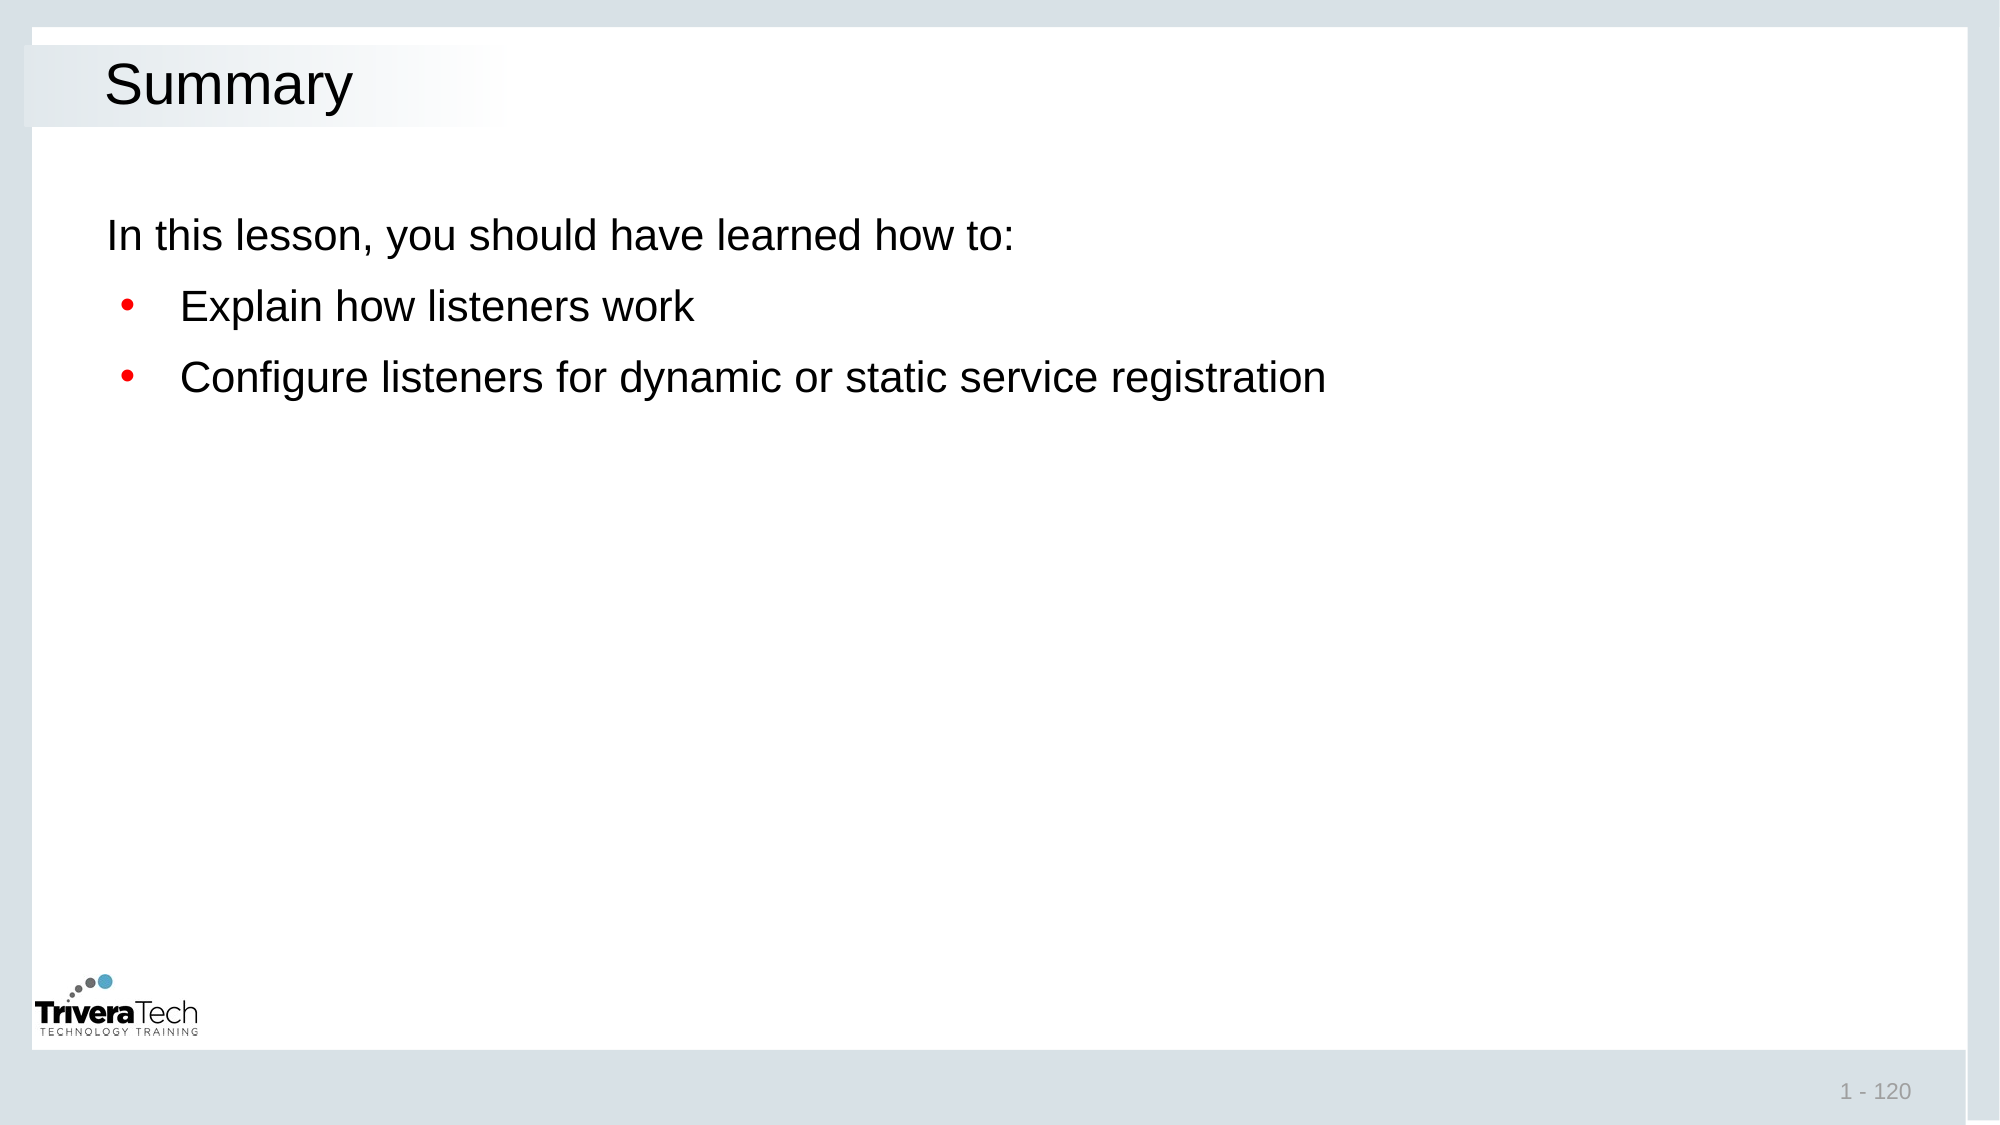

# Summary

In this lesson, you should have learned how to:
Explain how listeners work
Configure listeners for dynamic or static service registration